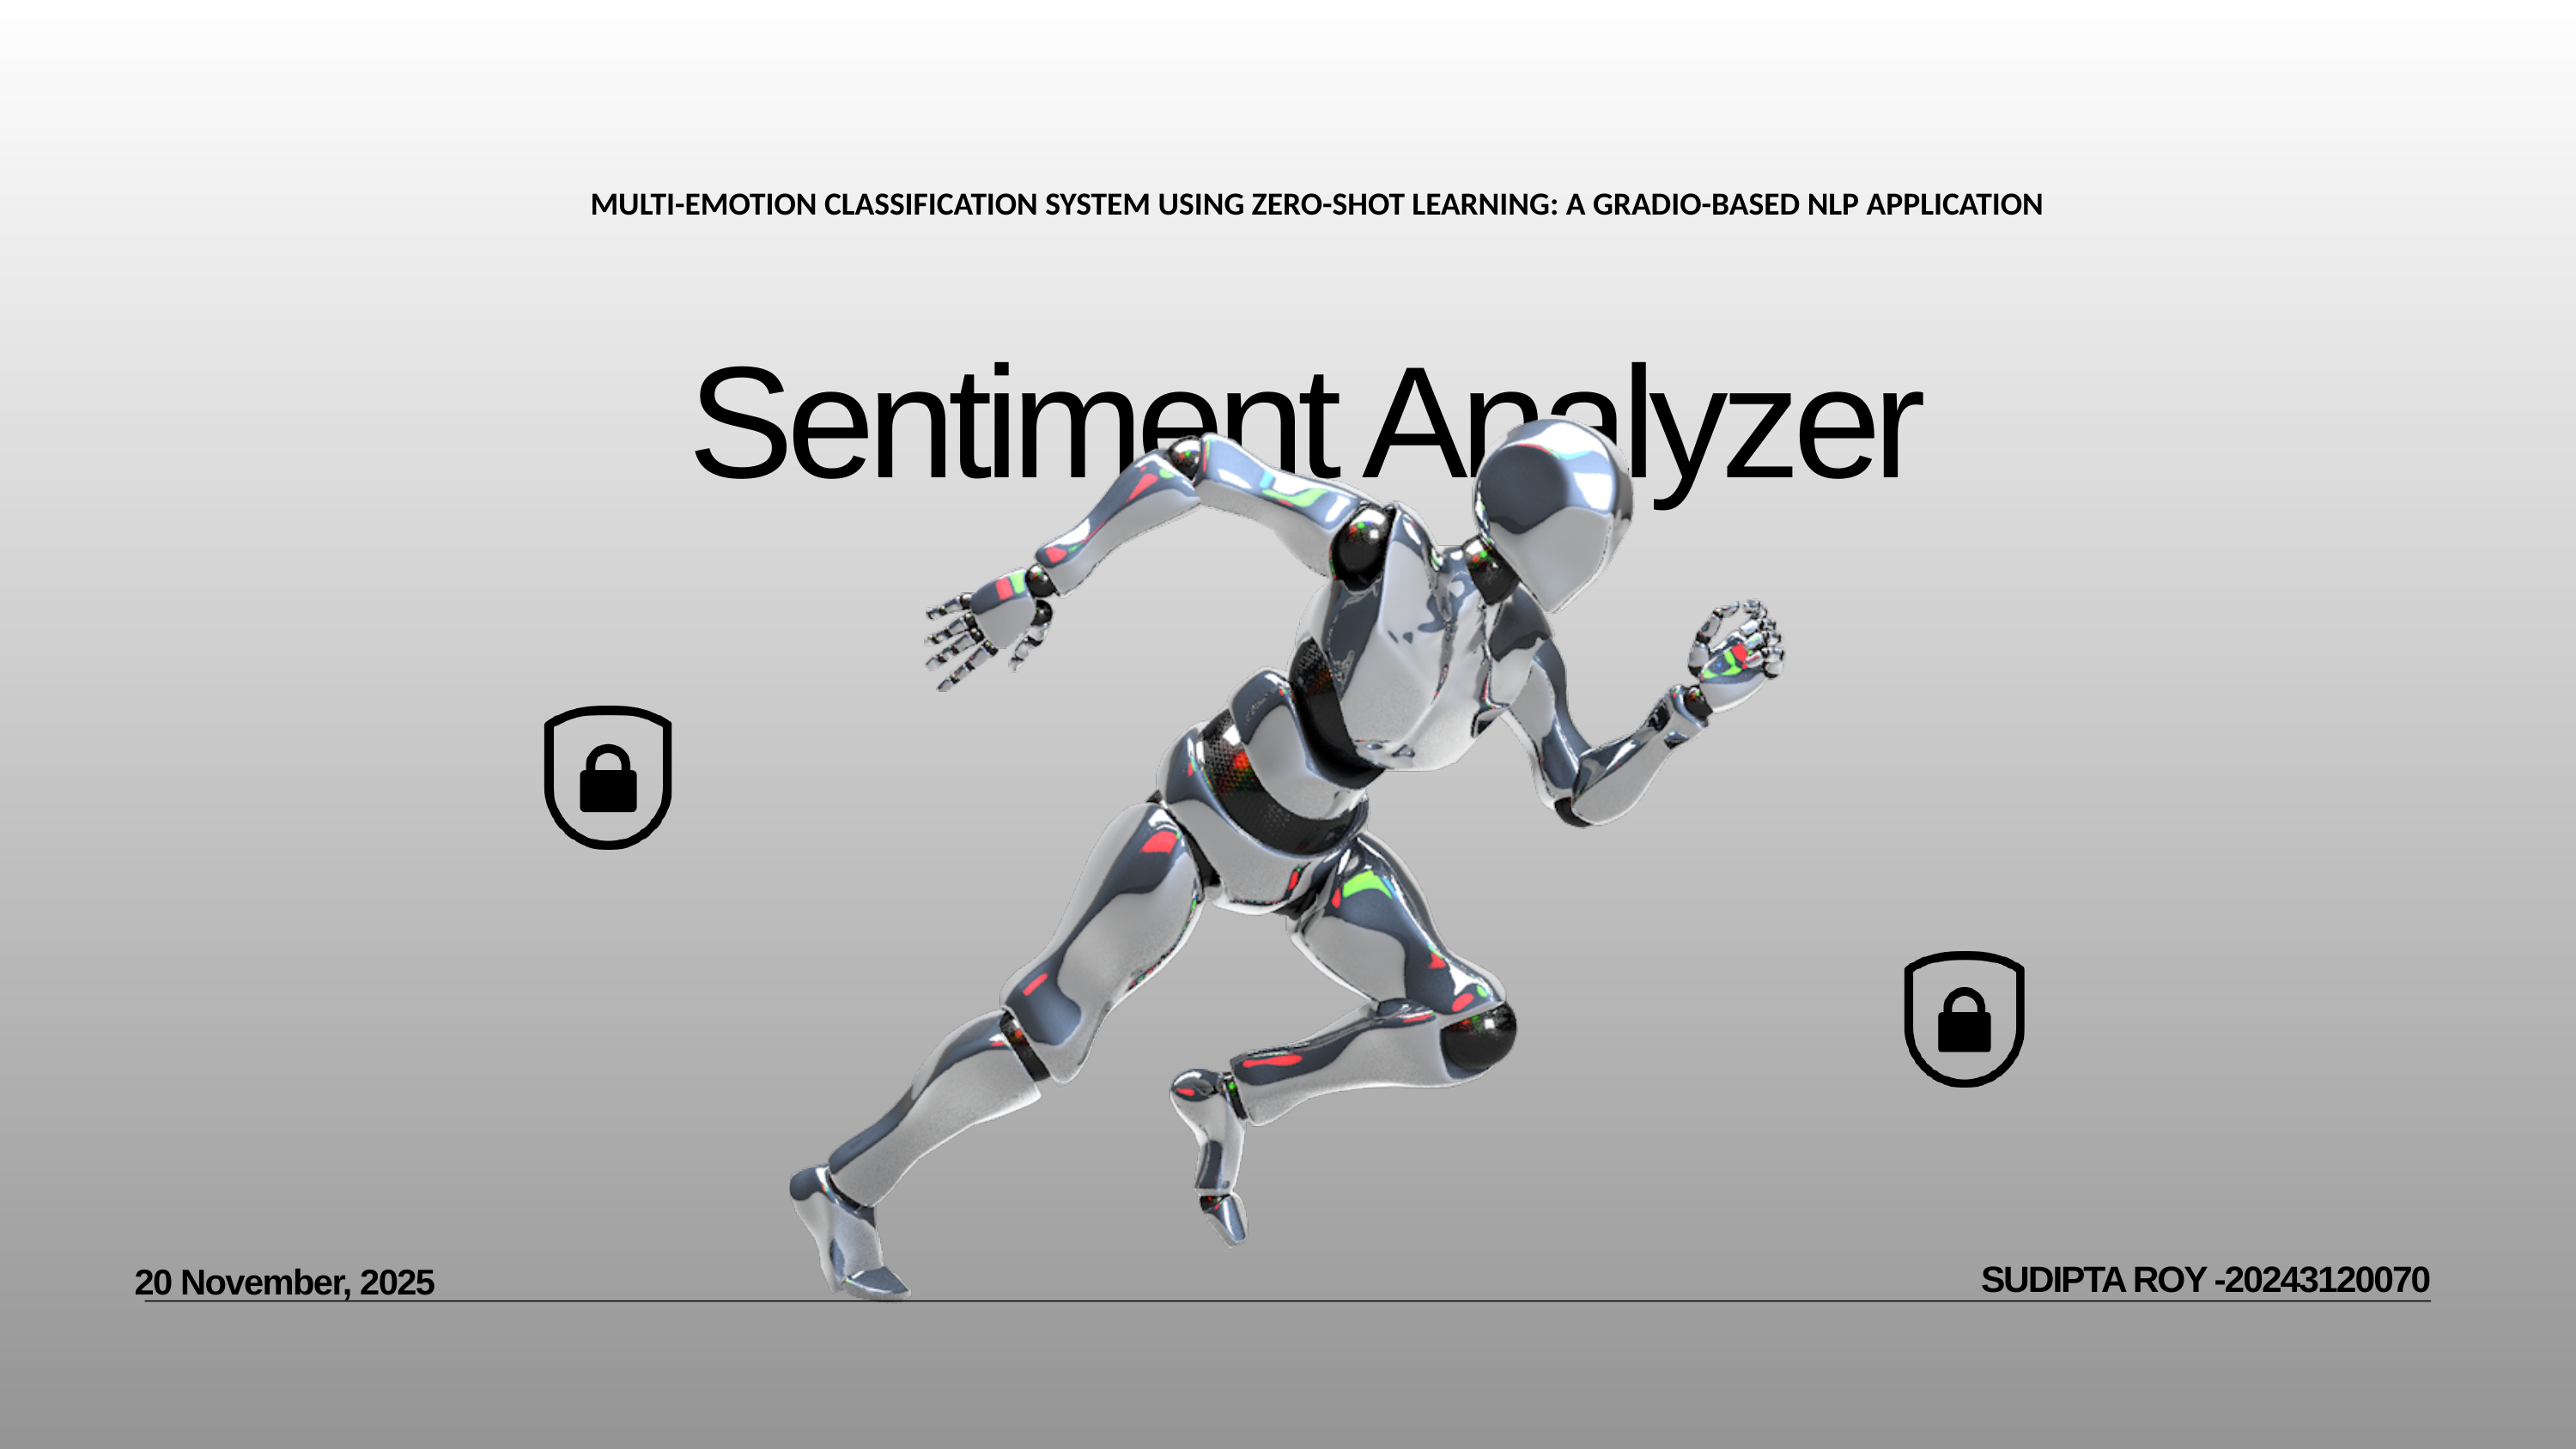

MULTI-EMOTION CLASSIFICATION SYSTEM USING ZERO-SHOT LEARNING: A GRADIO-BASED NLP APPLICATION
Sentiment Analyzer

SUDIPTA ROY -20243120070
20 November, 2025